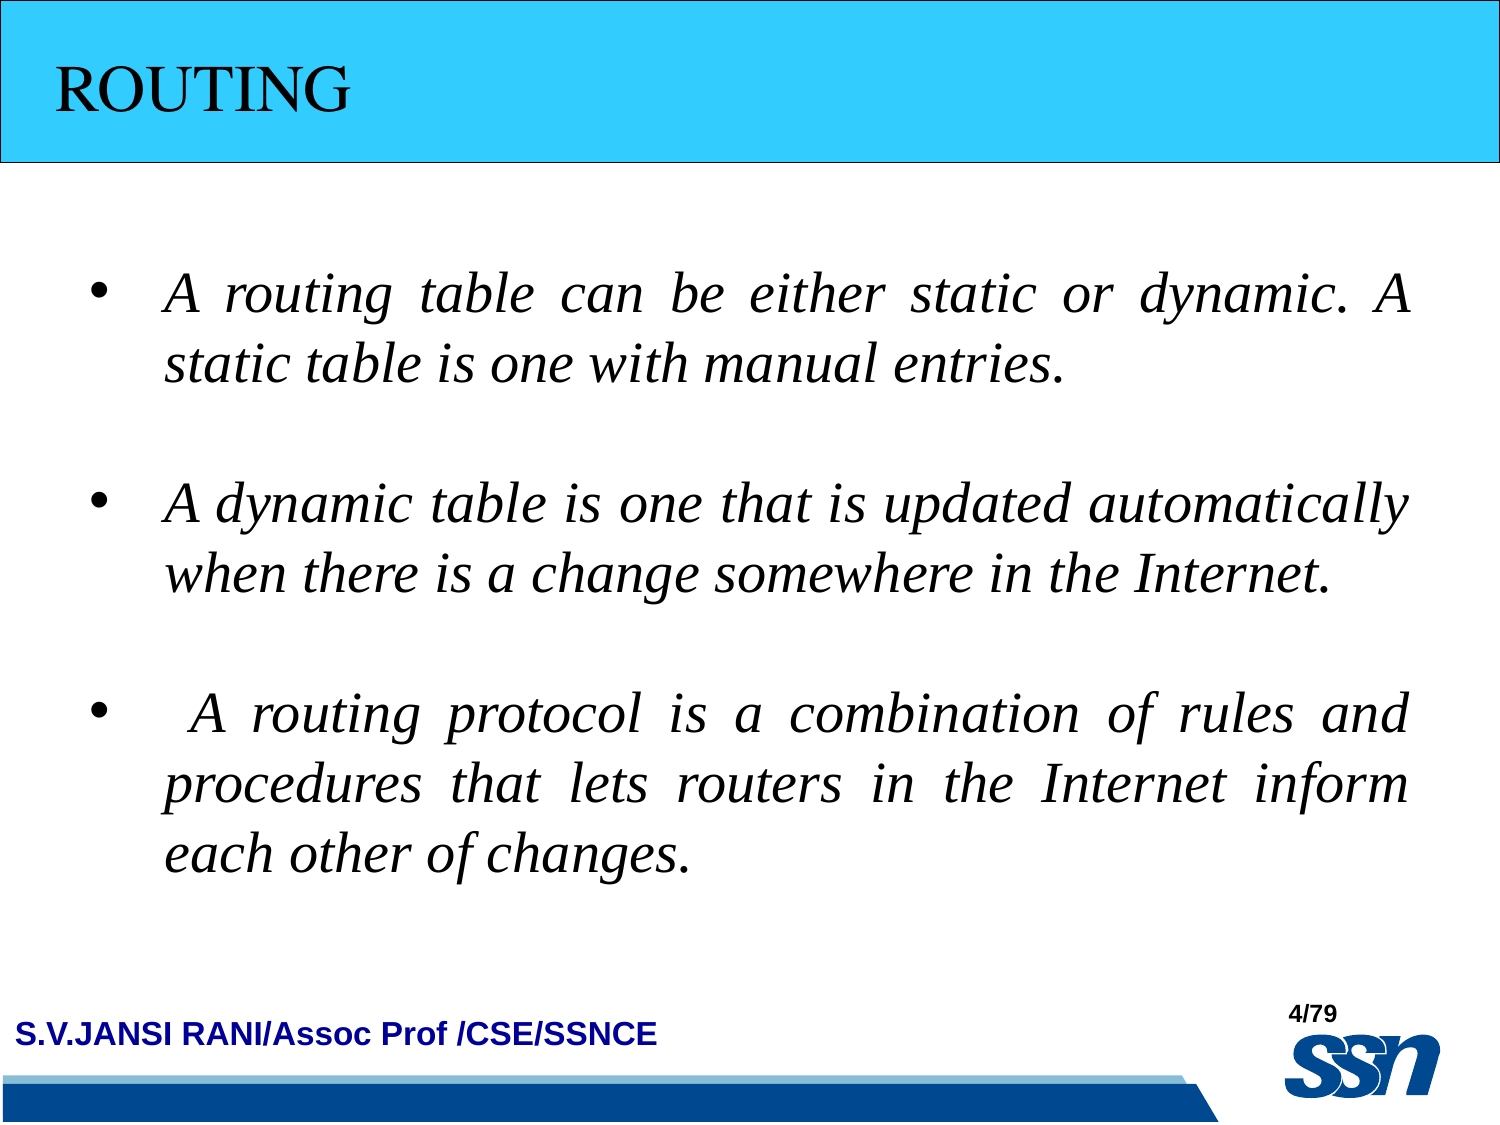

ROUTING
A routing table can be either static or dynamic. A static table is one with manual entries.

A dynamic table is one that is updated automatically when there is a change somewhere in the Internet.

 A routing protocol is a combination of rules and procedures that lets routers in the Internet inform each other of changes.